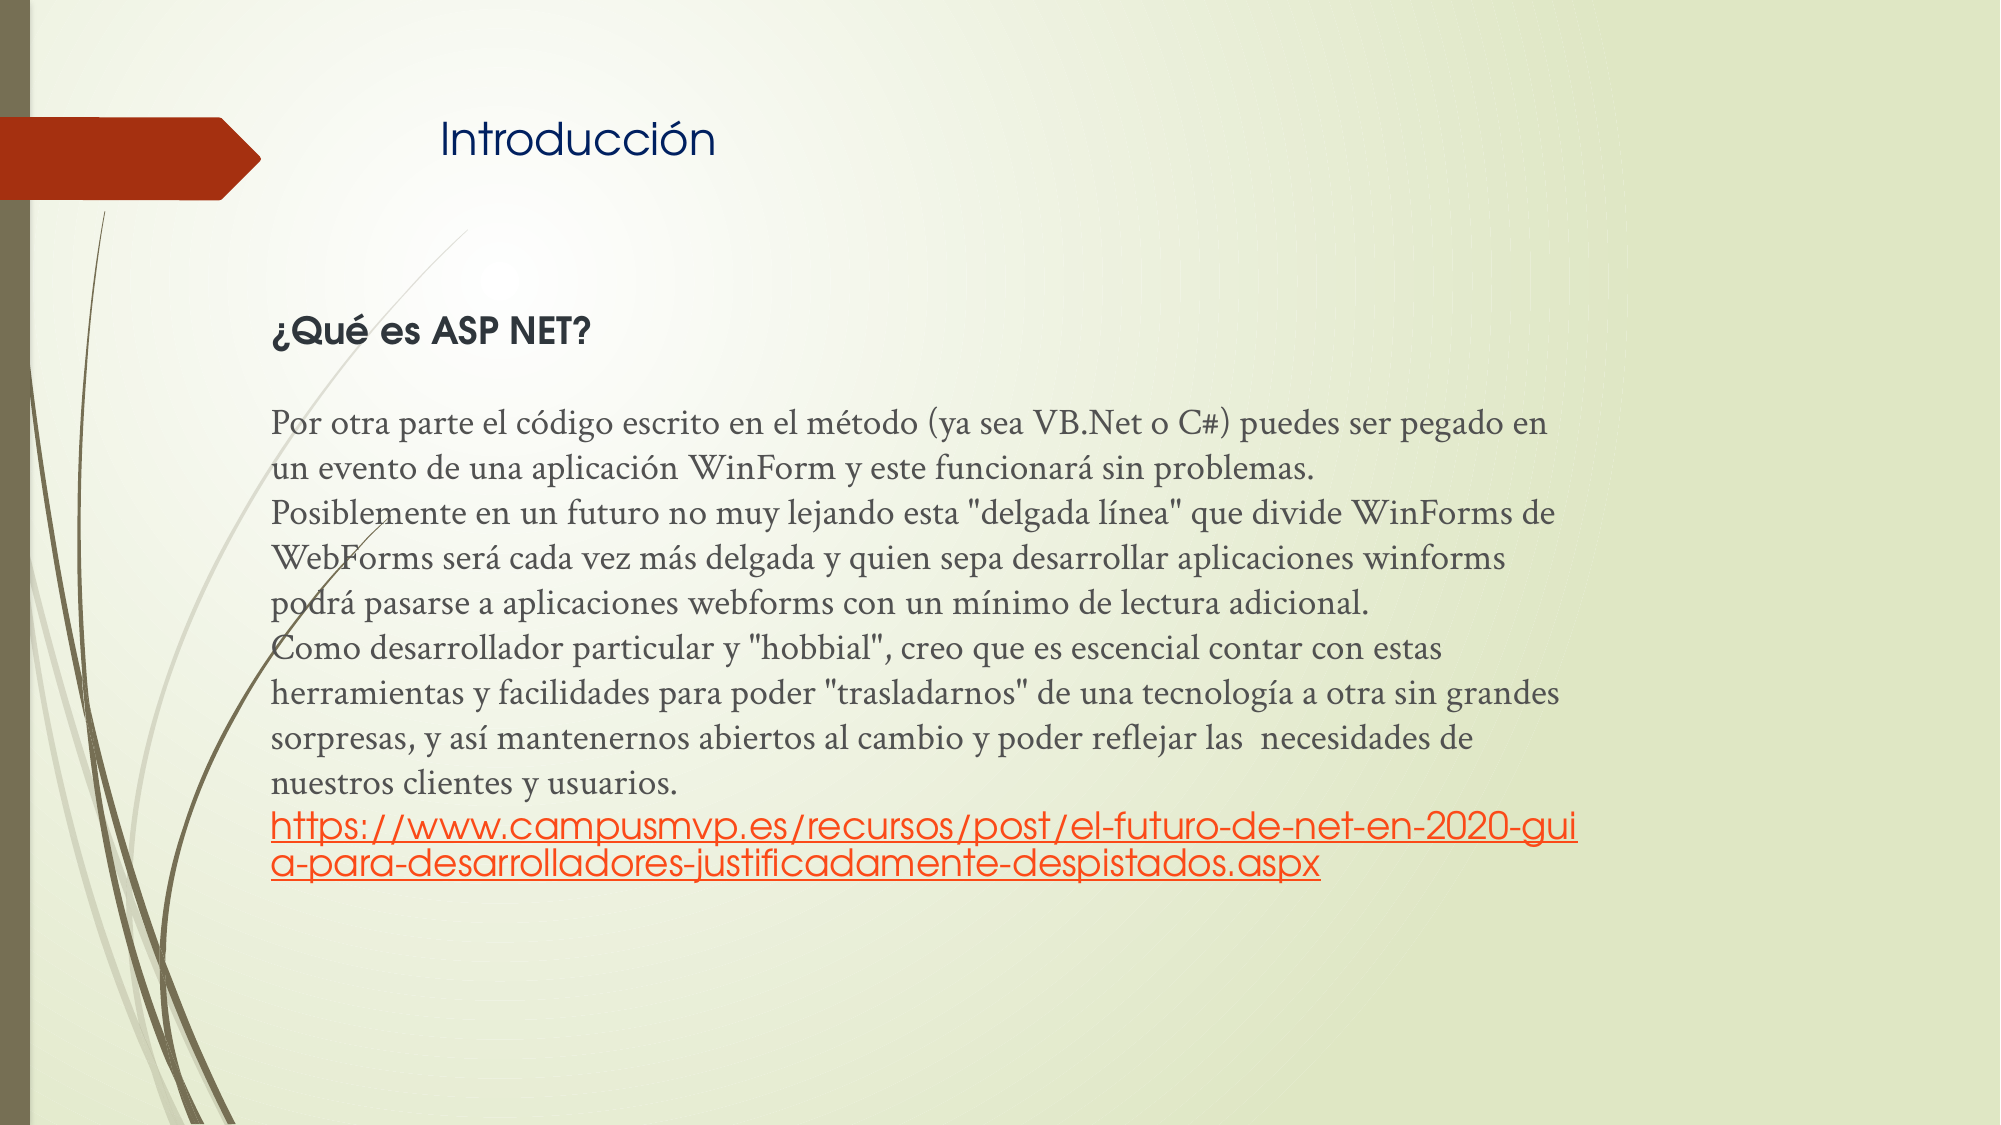

# Introducción
¿Qué es ASP NET?

Por otra parte el código escrito en el método (ya sea VB.Net o C#) puedes ser pegado en un evento de una aplicación WinForm y este funcionará sin problemas.
Posiblemente en un futuro no muy lejando esta "delgada línea" que divide WinForms de WebForms será cada vez más delgada y quien sepa desarrollar aplicaciones winforms podrá pasarse a aplicaciones webforms con un mínimo de lectura adicional.
Como desarrollador particular y "hobbial", creo que es escencial contar con estas herramientas y facilidades para poder "trasladarnos" de una tecnología a otra sin grandes sorpresas, y así mantenernos abiertos al cambio y poder reflejar las  necesidades de nuestros clientes y usuarios.
https://www.campusmvp.es/recursos/post/el-futuro-de-net-en-2020-guia-para-desarrolladores-justificadamente-despistados.aspx